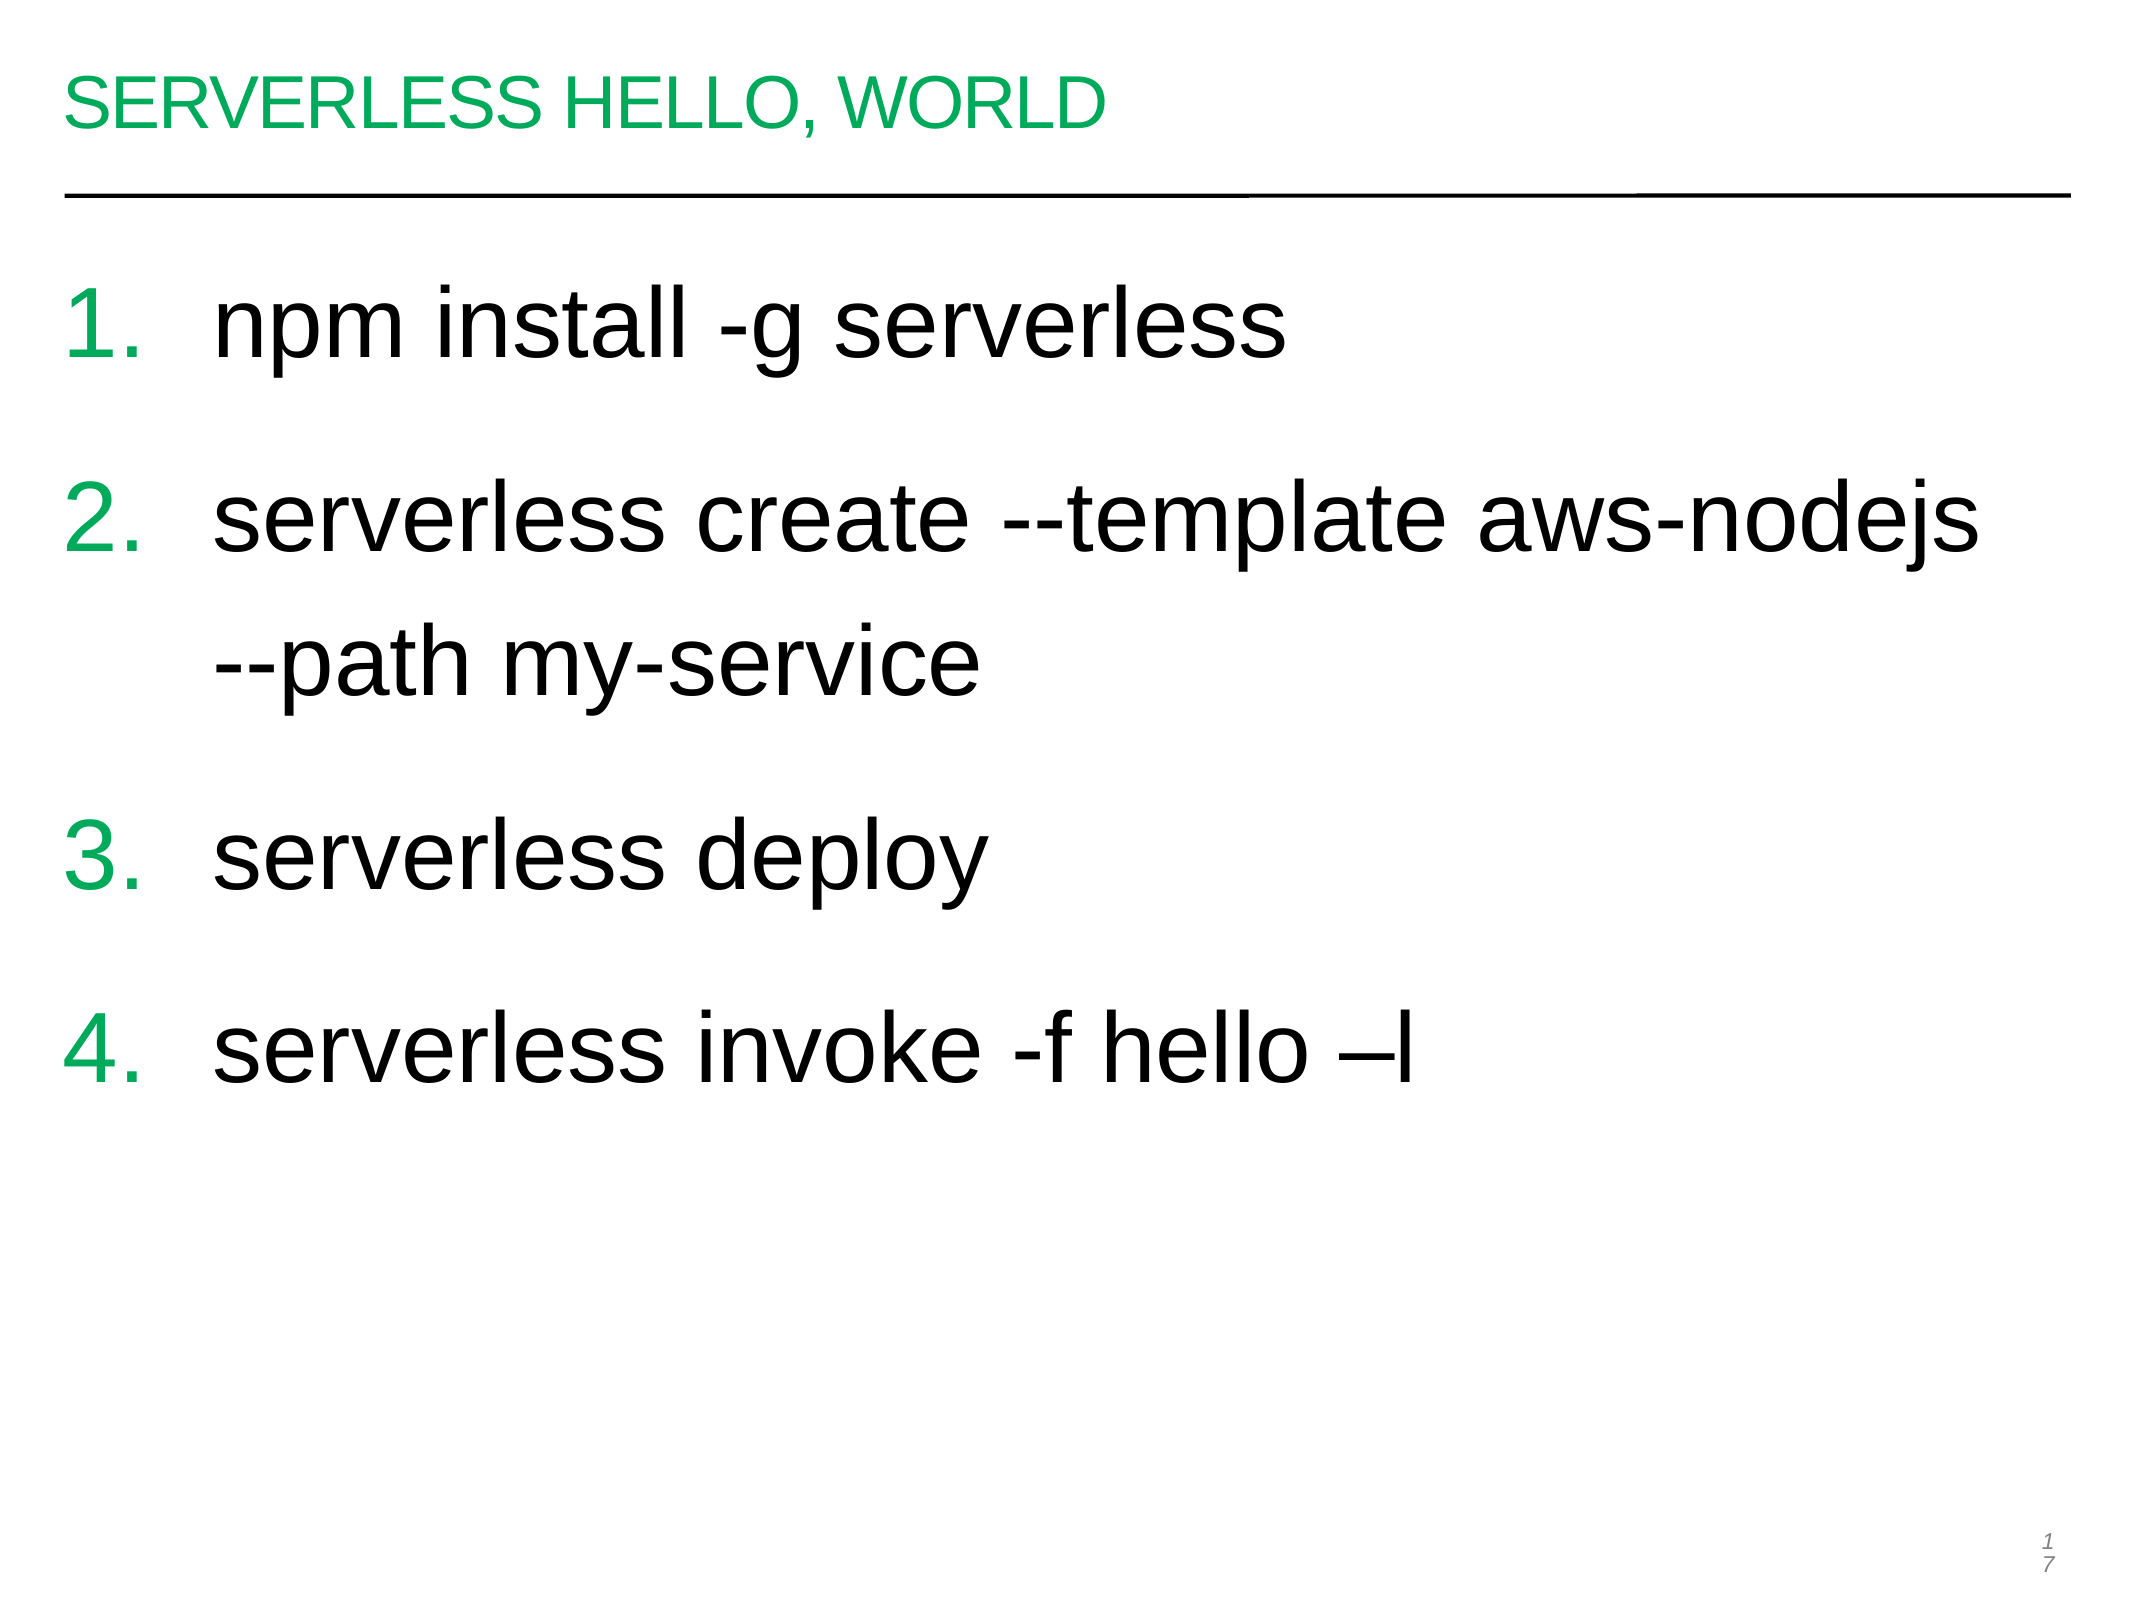

# Serverless hello, world
npm install -g serverless
serverless create --template aws-nodejs --path my-service
serverless deploy
serverless invoke -f hello –l
17